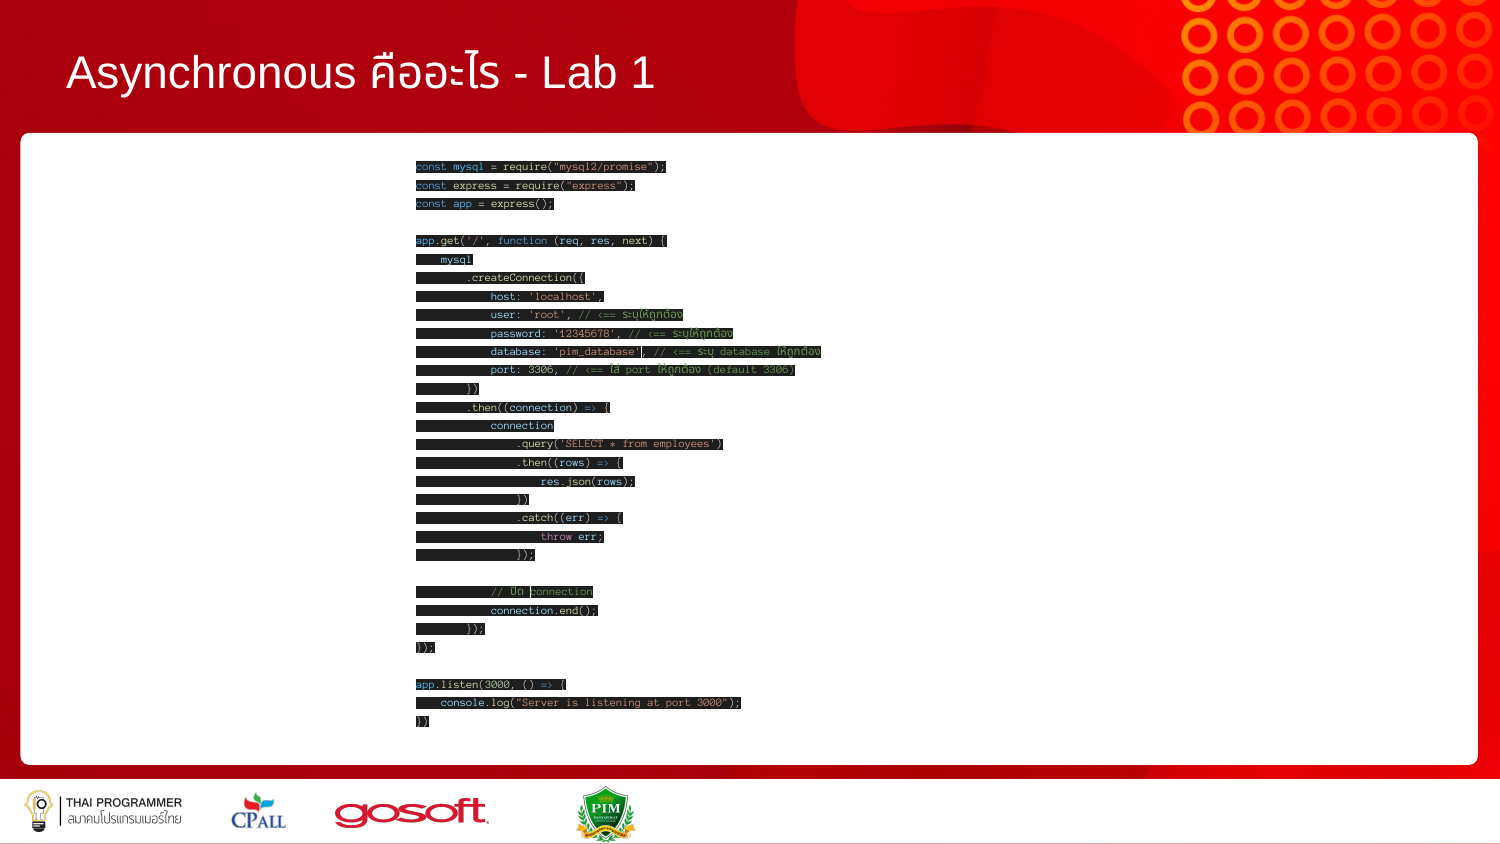

# Asynchronous คืออะไร - Lab 1
const mysql = require("mysql2/promise");
const express = require("express");
const app = express();

app.get('/', function (req, res, next) {
    mysql
        .createConnection({
            host: 'localhost',
            user: 'root', // <== ระบุให้ถูกต้อง
            password: '12345678', // <== ระบุให้ถูกต้อง
            database: 'pim_database', // <== ระบุ database ให้ถูกต้อง
            port: 3306, // <== ใส่ port ให้ถูกต้อง (default 3306)
        })
        .then((connection) => {
            connection
                .query('SELECT * from employees')
                .then((rows) => {
                    res.json(rows);
                })
                .catch((err) => {
                    throw err;
                });

            // ปิด connection
            connection.end();
        });
});

app.listen(3000, () => {
    console.log("Server is listening at port 3000");
})